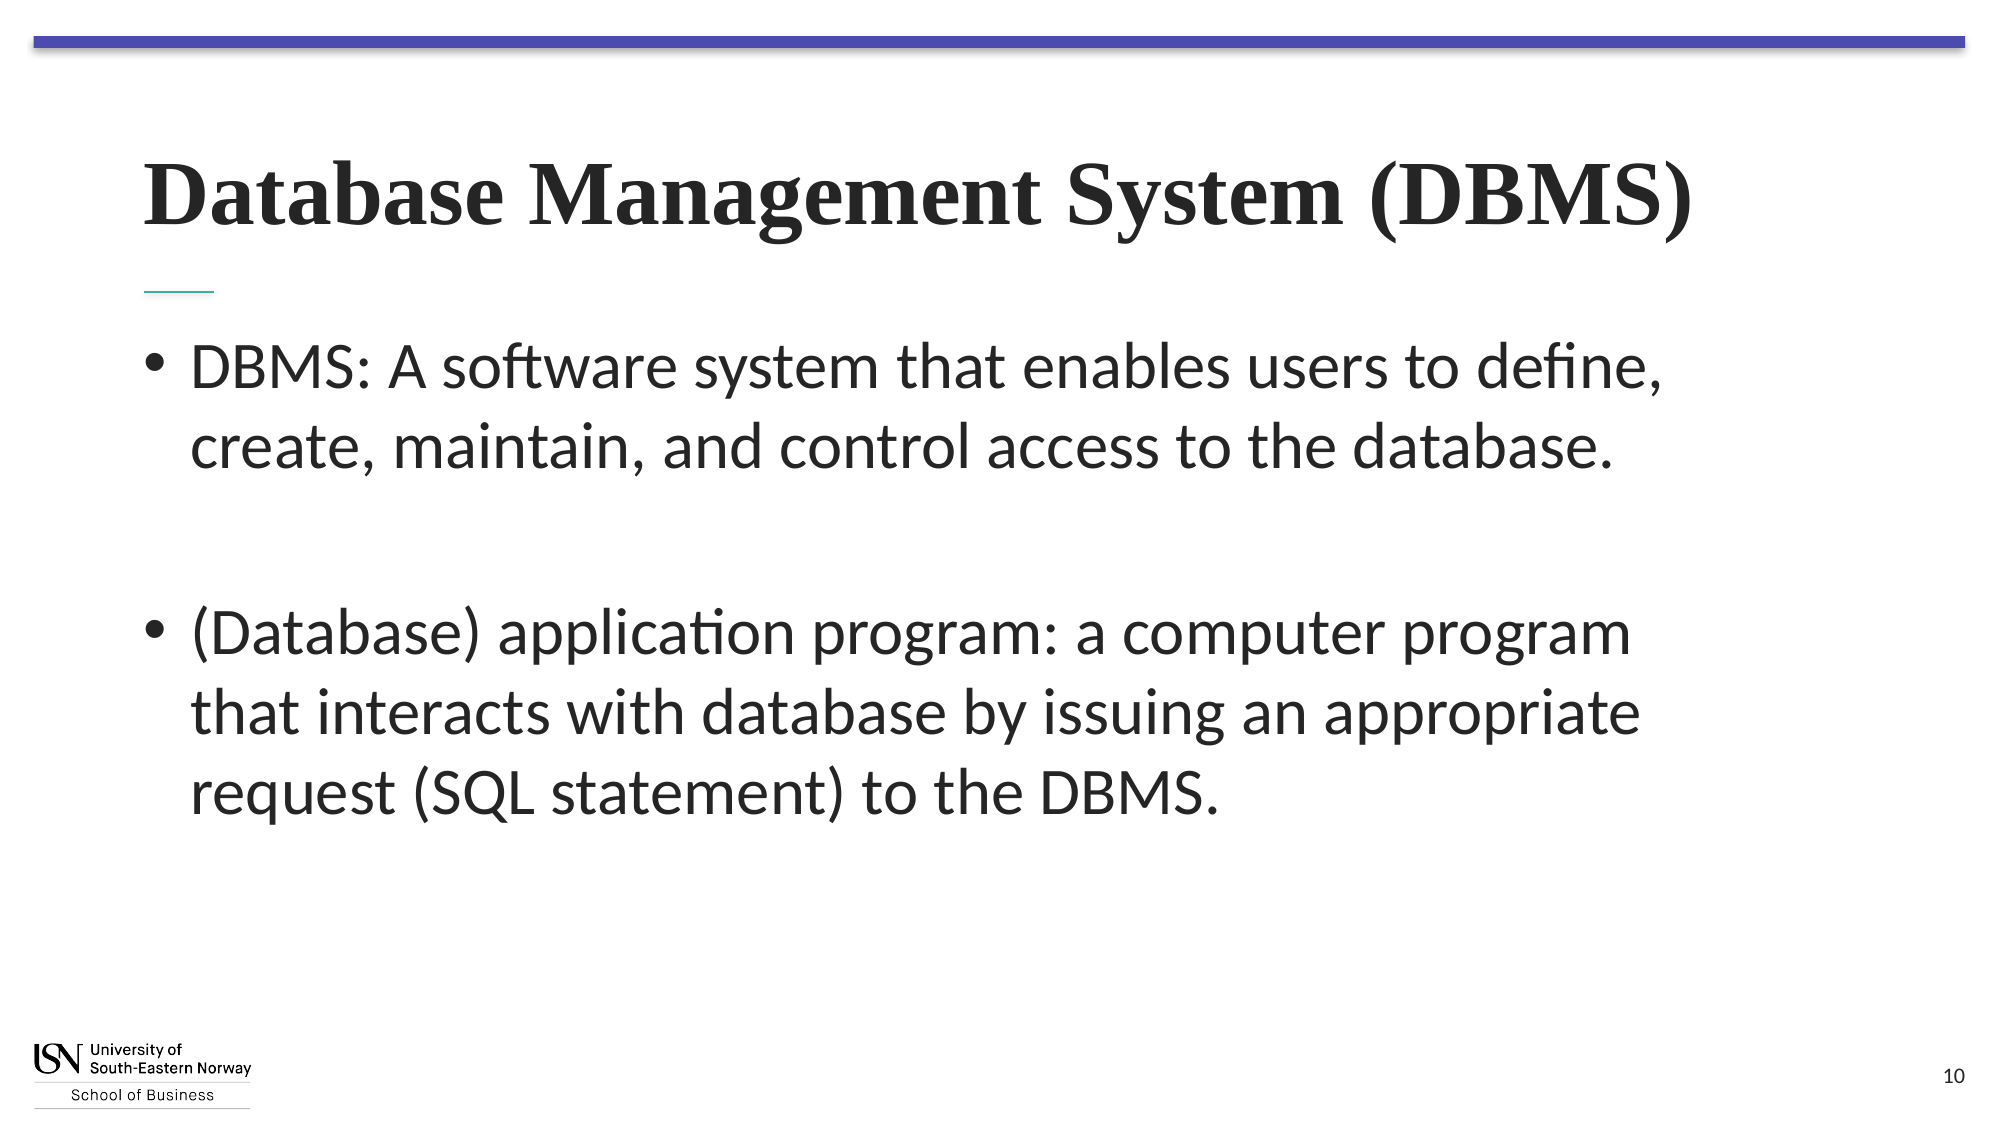

# Database Management System (DBMS)
DBMS: A software system that enables users to define, create, maintain, and control access to the database.

(Database) application program: a computer program that interacts with database by issuing an appropriate request (SQL statement) to the DBMS.
10